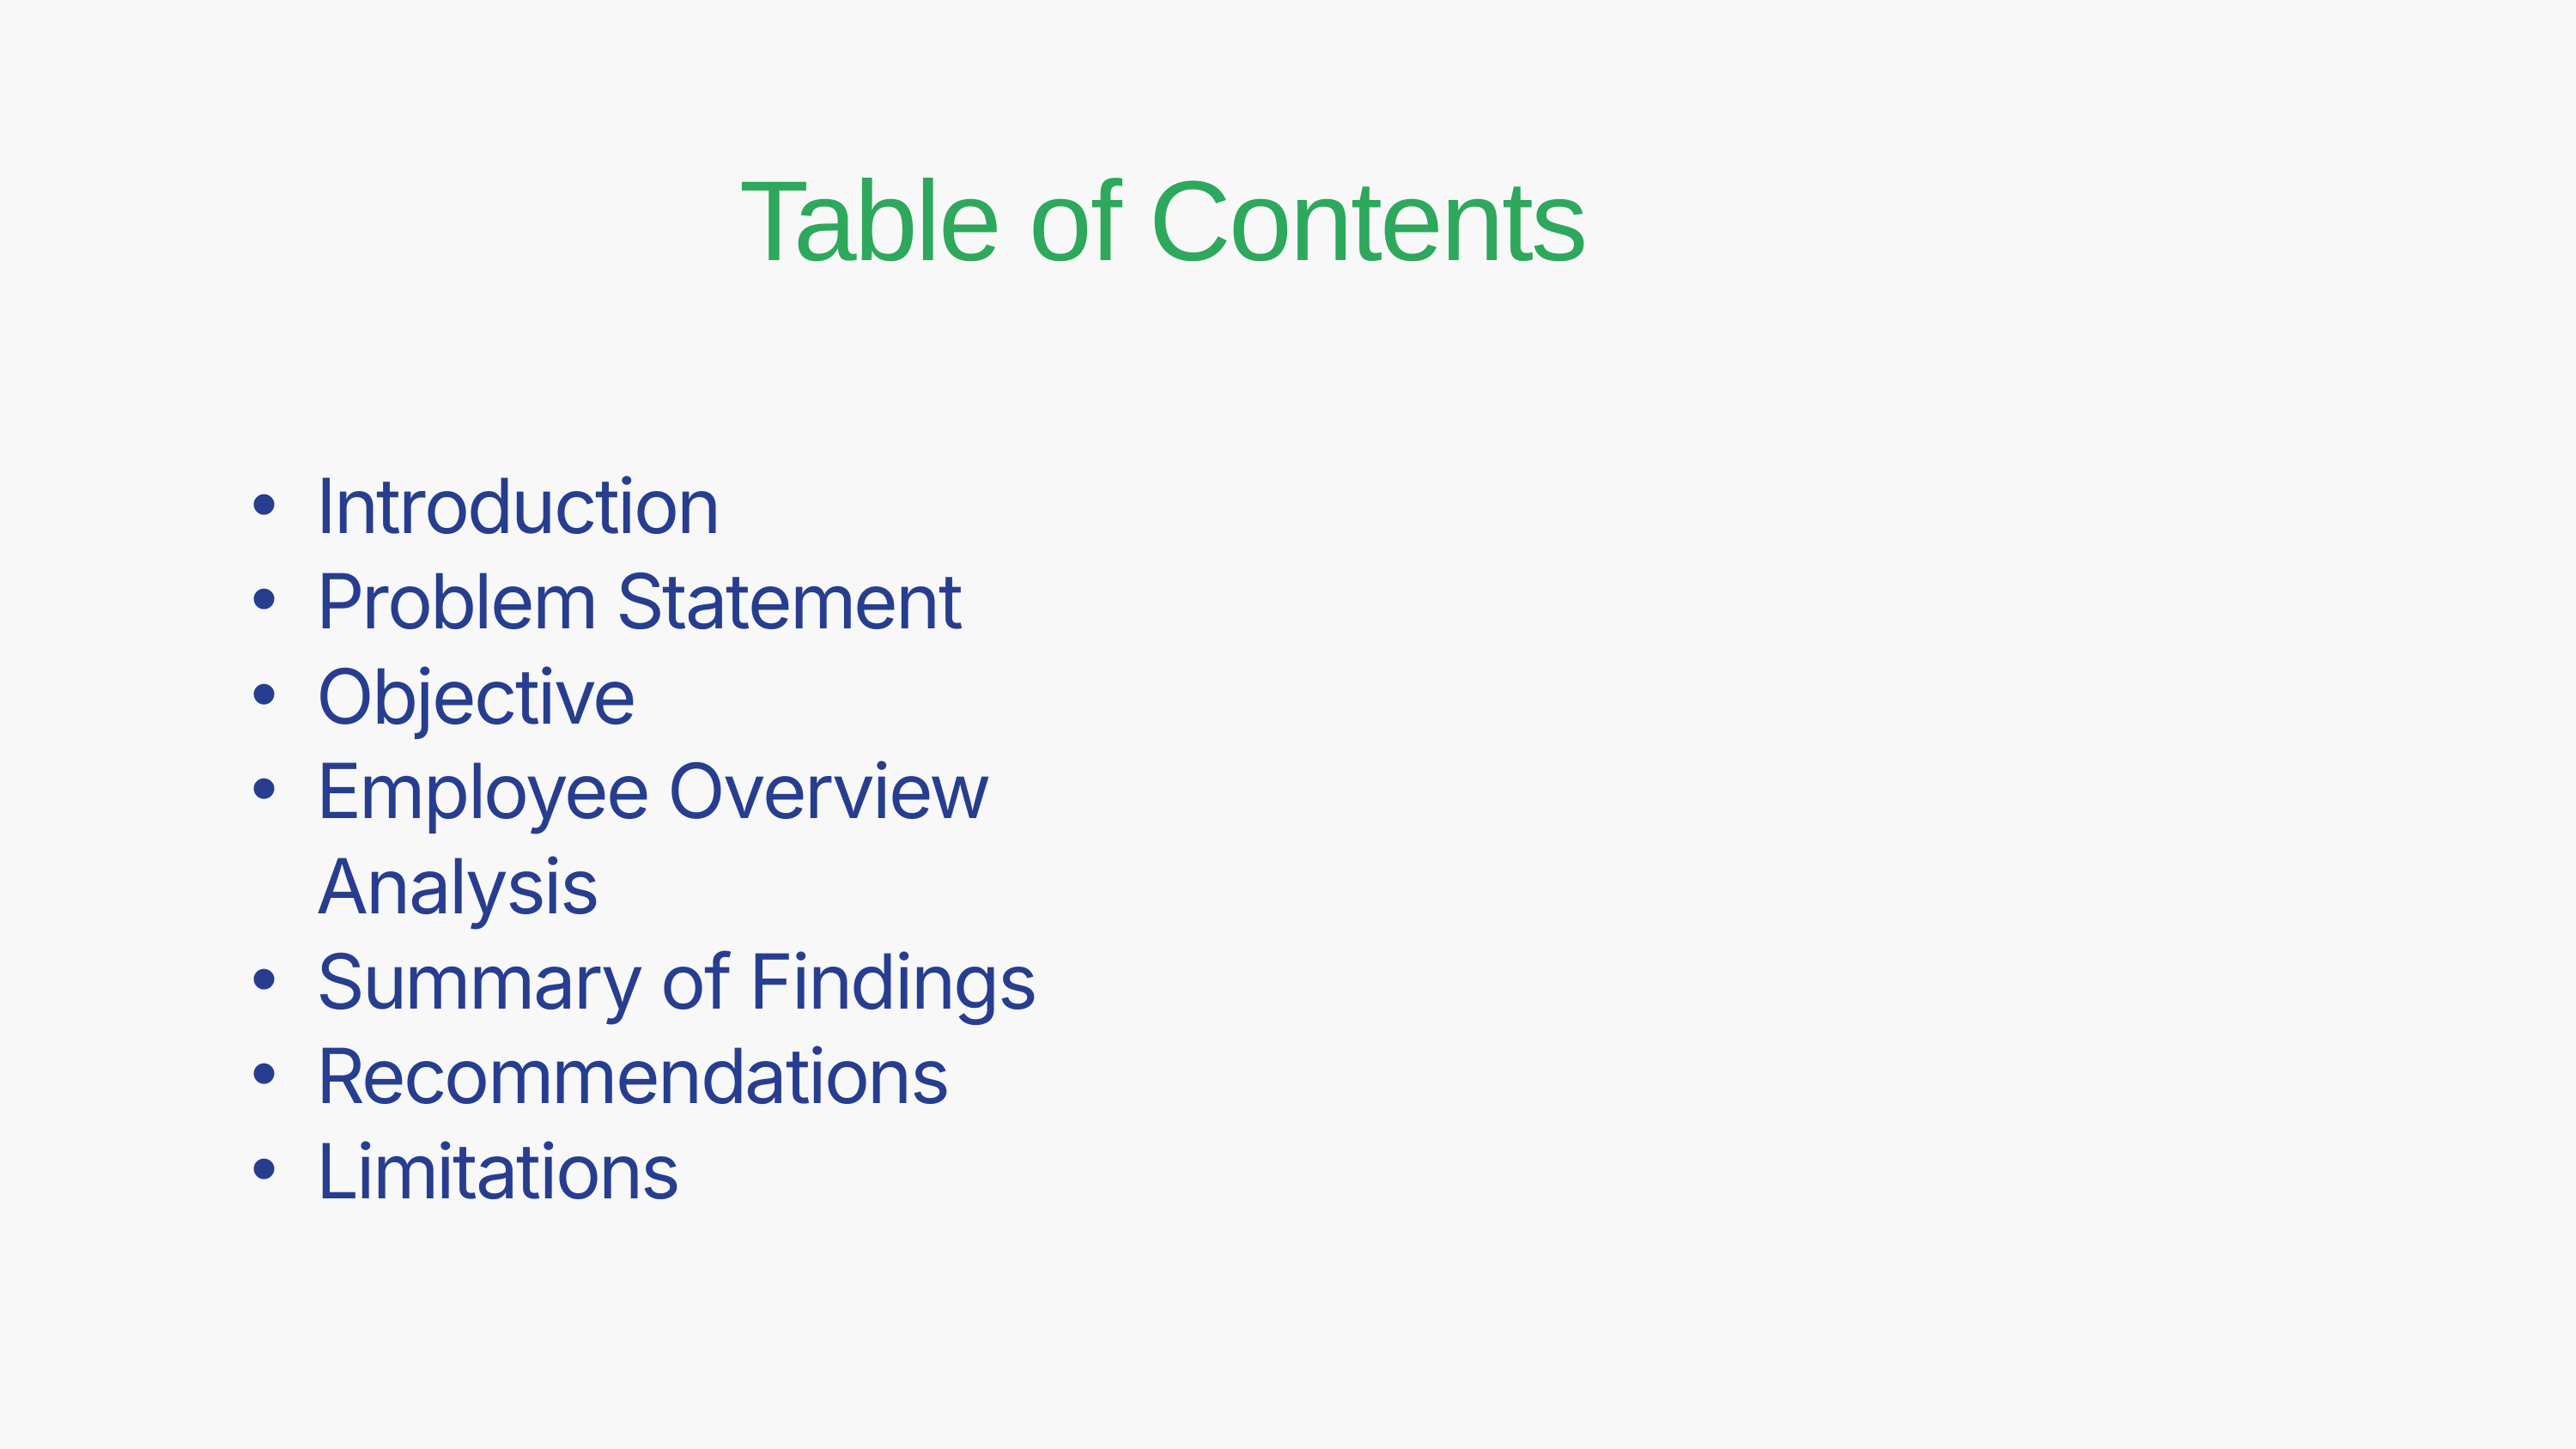

Table of Contents

Introduction
Problem Statement
Objective
Employee Overview Analysis
Summary of Findings
Recommendations
Limitations